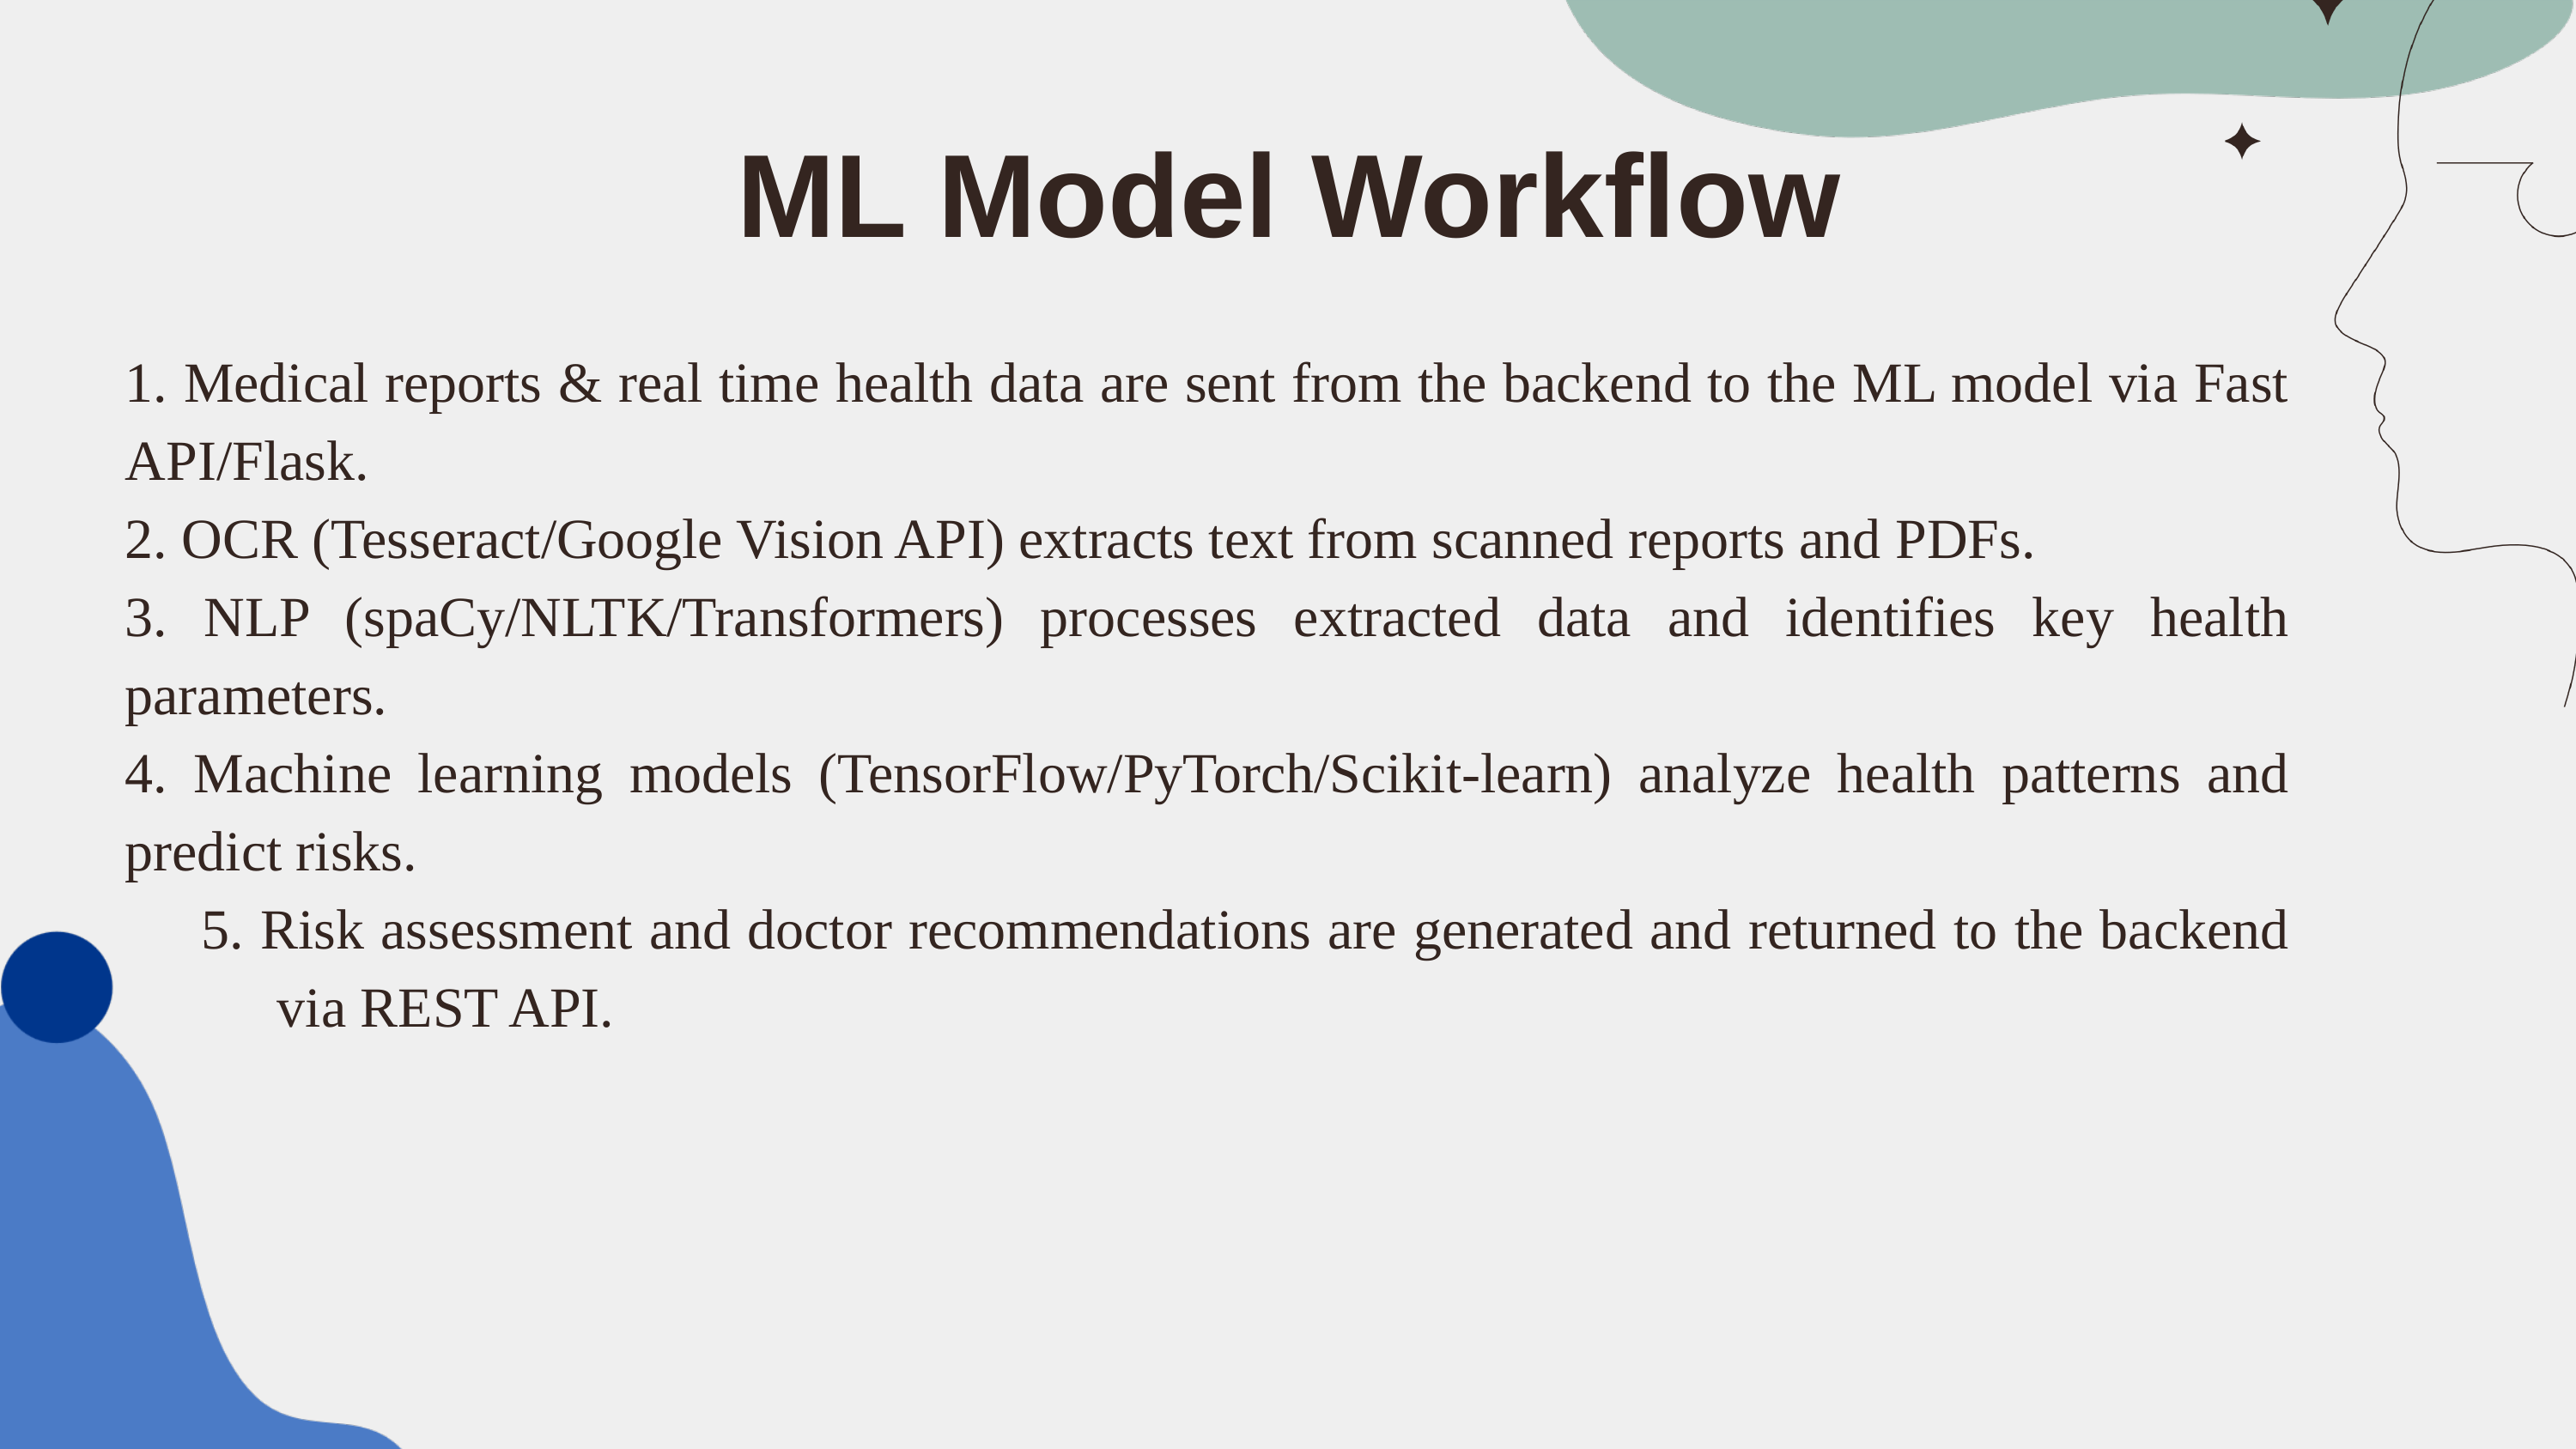

ML Model Workflow
1. Medical reports & real time health data are sent from the backend to the ML model via Fast API/Flask.
2. OCR (Tesseract/Google Vision API) extracts text from scanned reports and PDFs.
3. NLP (spaCy/NLTK/Transformers) processes extracted data and identifies key health parameters.
4. Machine learning models (TensorFlow/PyTorch/Scikit-learn) analyze health patterns and predict risks.
5. Risk assessment and doctor recommendations are generated and returned to the backend via REST API.